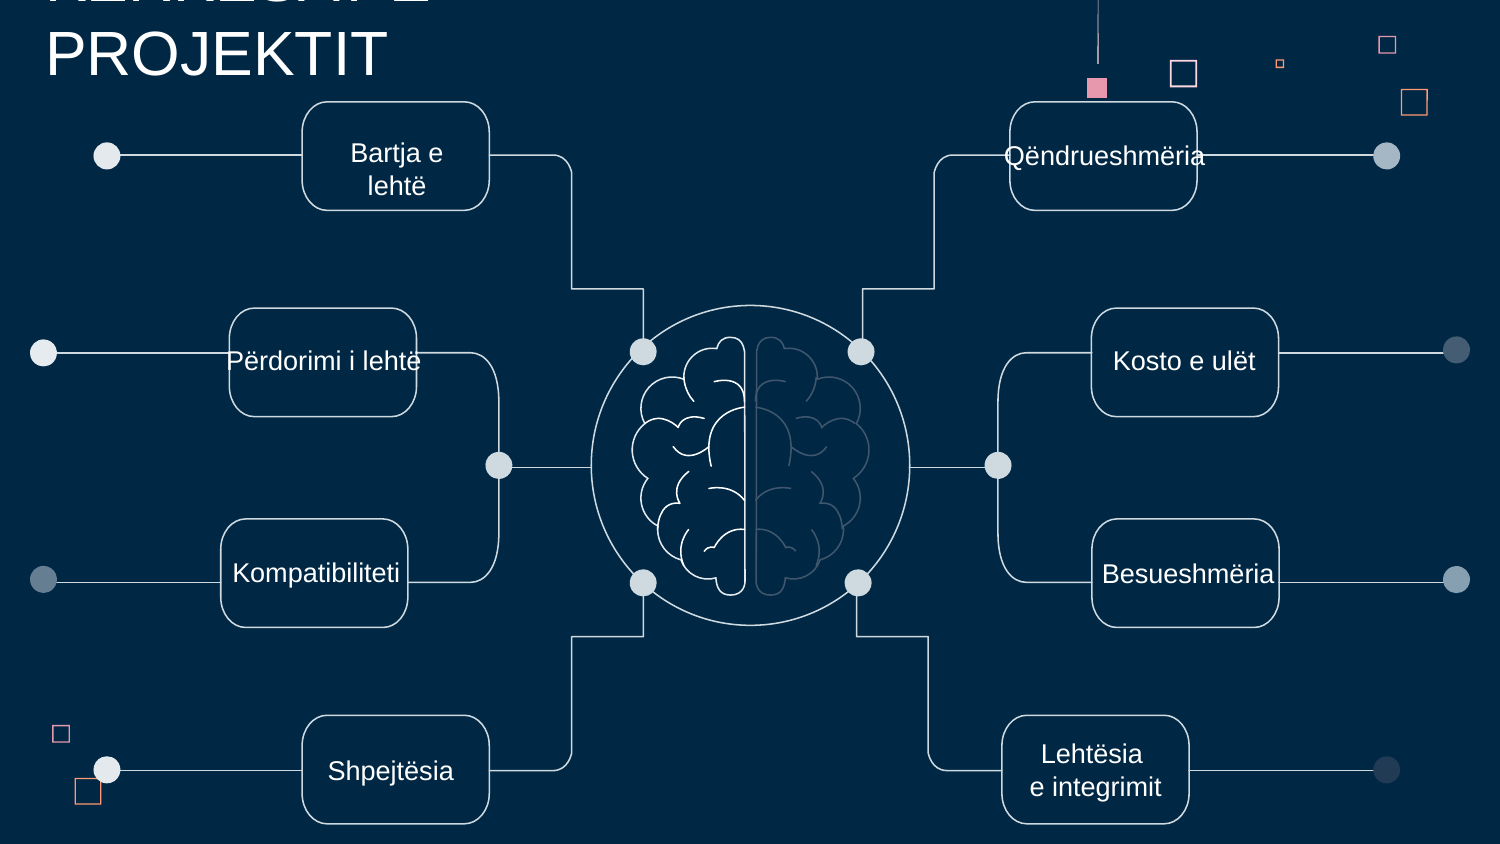

KËRKESAT E PROJEKTIT

Bartja e lehtë
Qëndrueshmëria
Përdorimi i lehtë
Kosto e ulët
Kompatibiliteti
Besueshmëria
Lehtësia
e integrimit
Shpejtësia